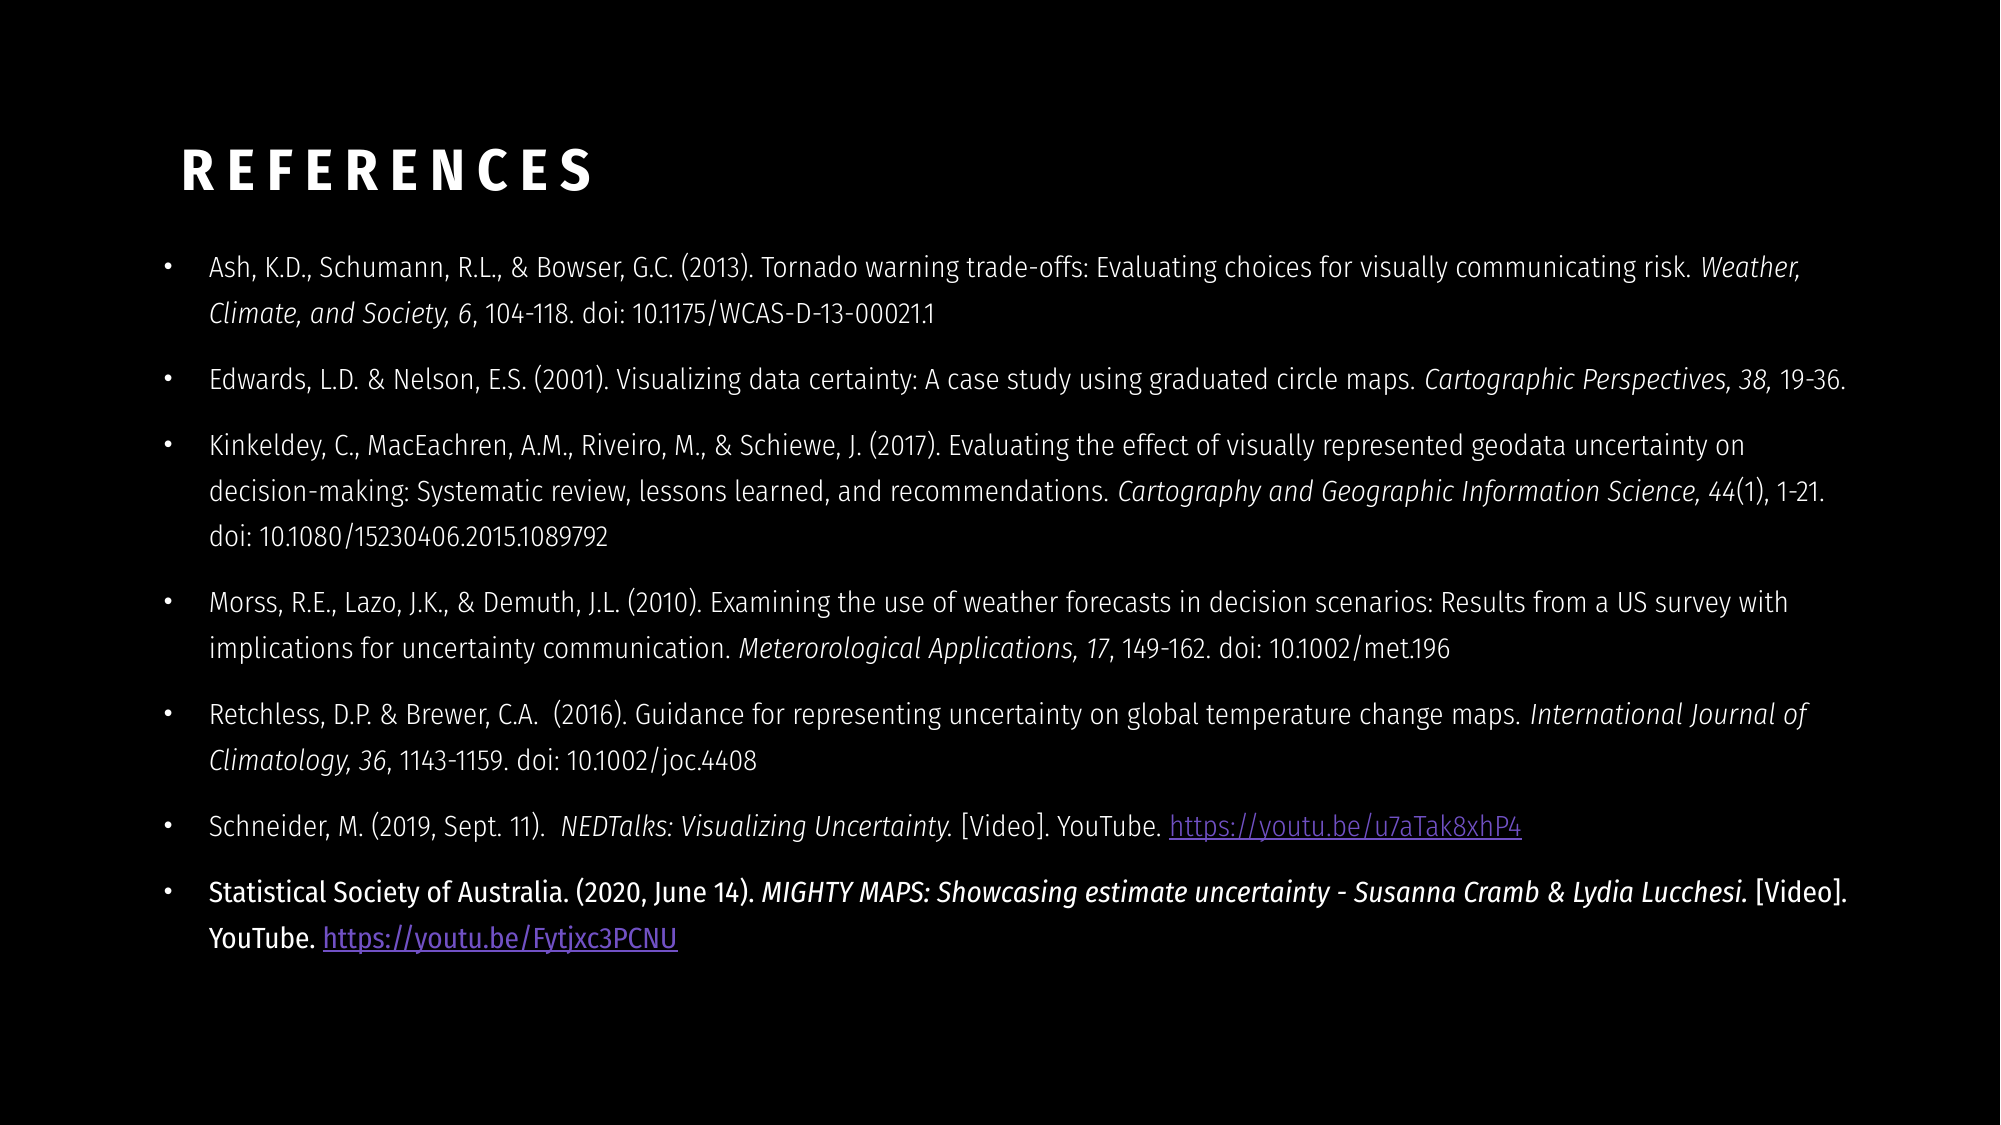

# references
Ash, K.D., Schumann, R.L., & Bowser, G.C. (2013). Tornado warning trade-offs: Evaluating choices for visually communicating risk. Weather, Climate, and Society, 6, 104-118. doi: 10.1175/WCAS-D-13-00021.1
Edwards, L.D. & Nelson, E.S. (2001). Visualizing data certainty: A case study using graduated circle maps. Cartographic Perspectives, 38, 19-36.
Kinkeldey, C., MacEachren, A.M., Riveiro, M., & Schiewe, J. (2017). Evaluating the effect of visually represented geodata uncertainty on decision-making: Systematic review, lessons learned, and recommendations. Cartography and Geographic Information Science, 44(1), 1-21. doi: 10.1080/15230406.2015.1089792
Morss, R.E., Lazo, J.K., & Demuth, J.L. (2010). Examining the use of weather forecasts in decision scenarios: Results from a US survey with implications for uncertainty communication. Meterorological Applications, 17, 149-162. doi: 10.1002/met.196
Retchless, D.P. & Brewer, C.A.  (2016). Guidance for representing uncertainty on global temperature change maps. International Journal of Climatology, 36, 1143-1159. doi: 10.1002/joc.4408
Schneider, M. (2019, Sept. 11).  NEDTalks: Visualizing Uncertainty. [Video]. YouTube. https://youtu.be/u7aTak8xhP4
Statistical Society of Australia. (2020, June 14). MIGHTY MAPS: Showcasing estimate uncertainty - Susanna Cramb & Lydia Lucchesi. [Video]. YouTube. https://youtu.be/Fytjxc3PCNU